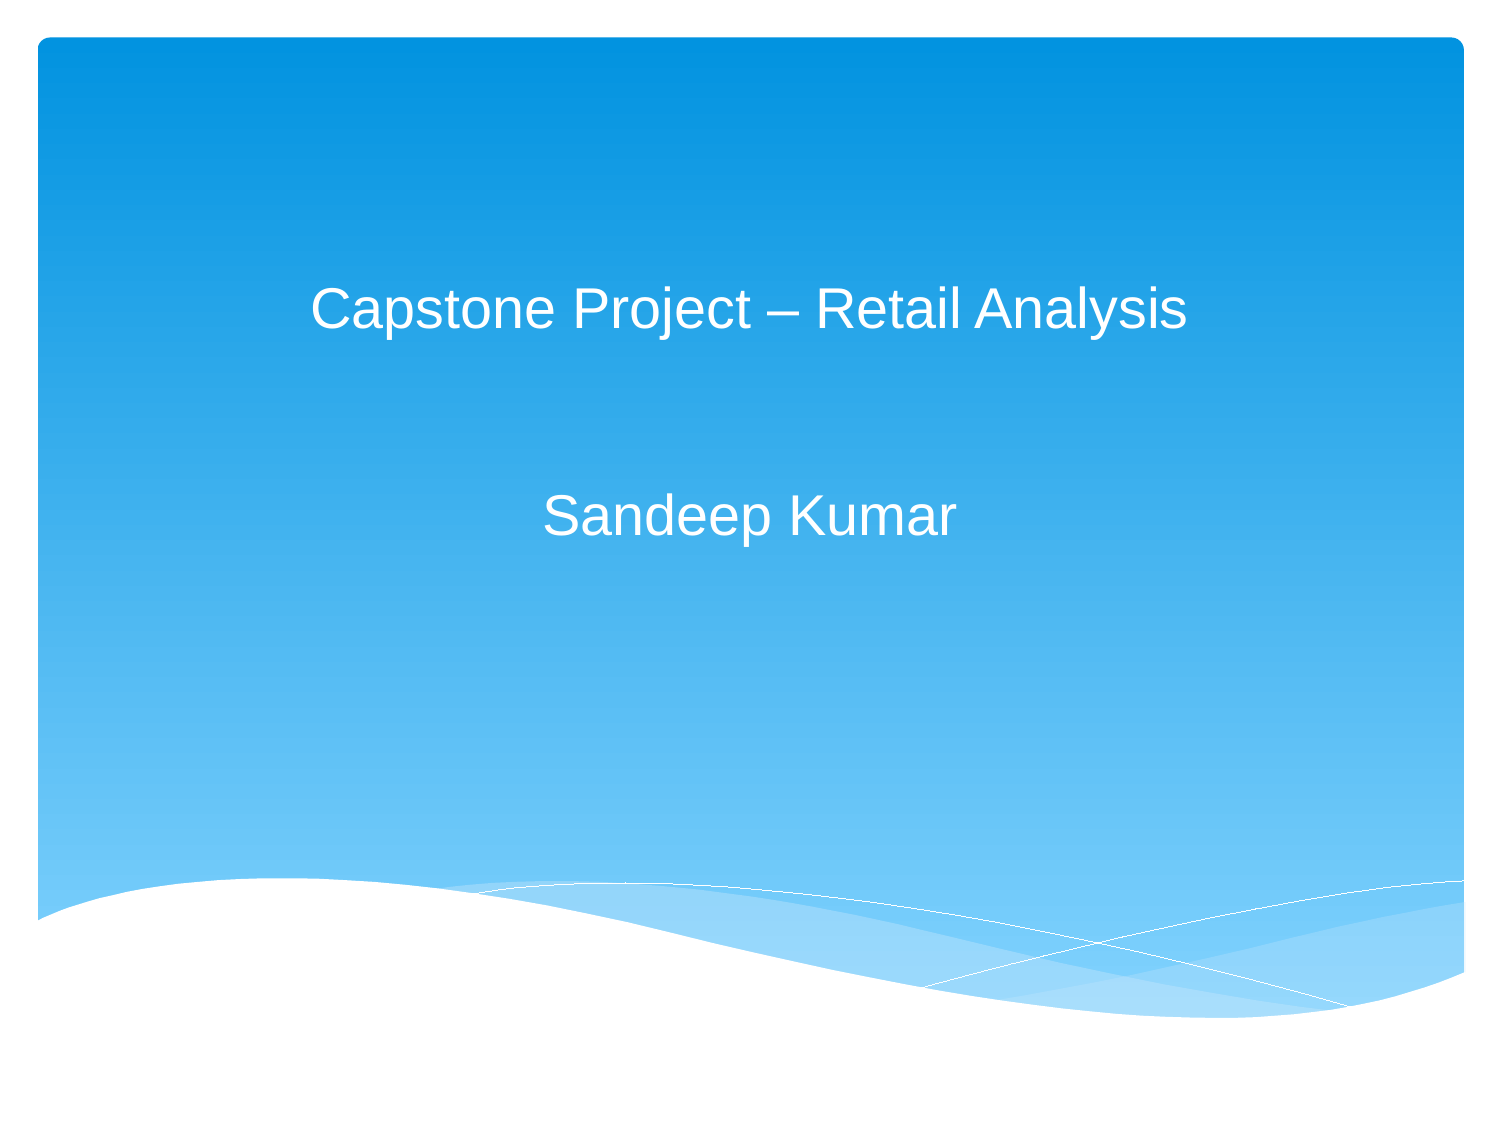

# Capstone Project – Retail Analysis Sandeep Kumar